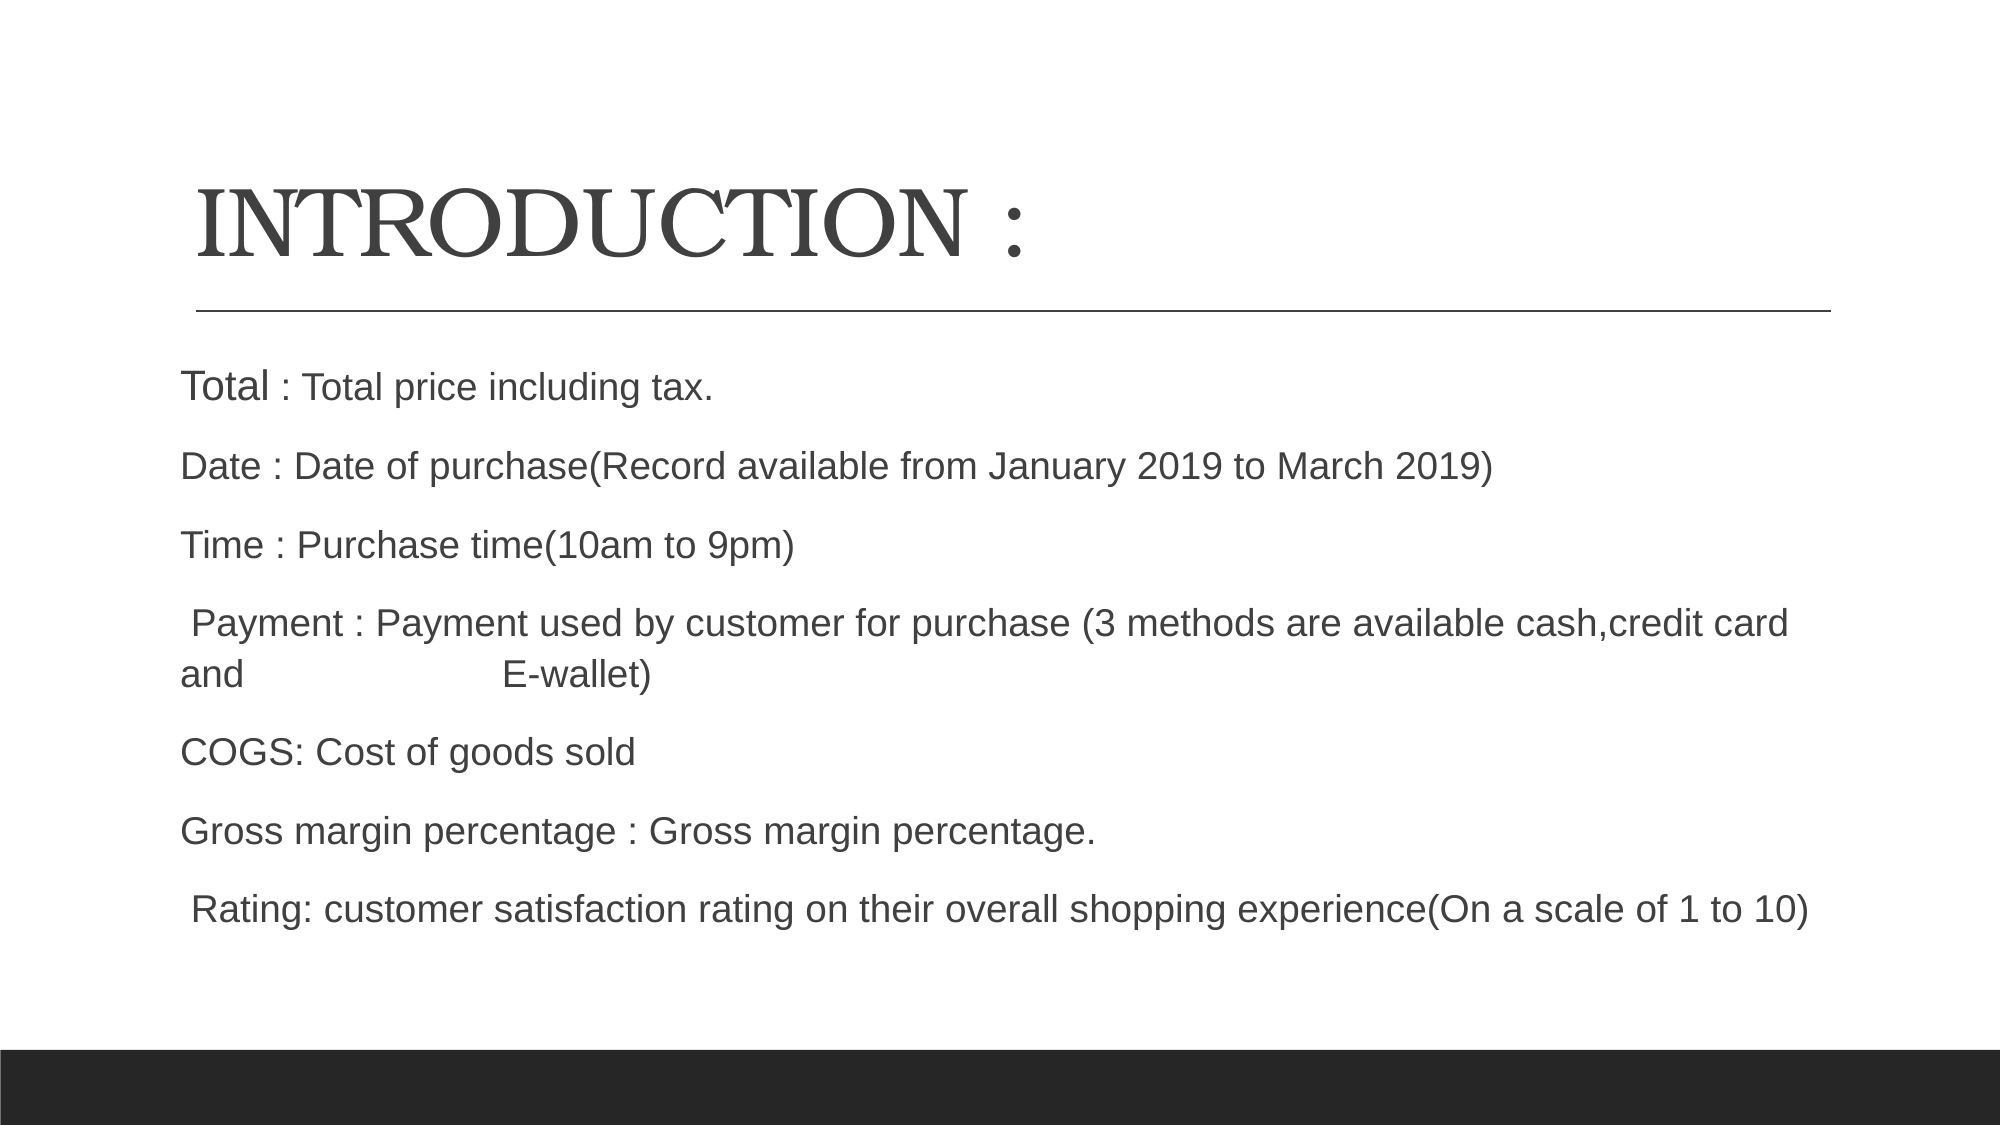

# INTRODUCTION :
Total : Total price including tax.
Date : Date of purchase(Record available from January 2019 to March 2019)
Time : Purchase time(10am to 9pm)
 Payment : Payment used by customer for purchase (3 methods are available cash,credit card and 	   	    E-wallet)
COGS: Cost of goods sold
Gross margin percentage : Gross margin percentage.
 Rating: customer satisfaction rating on their overall shopping experience(On a scale of 1 to 10)